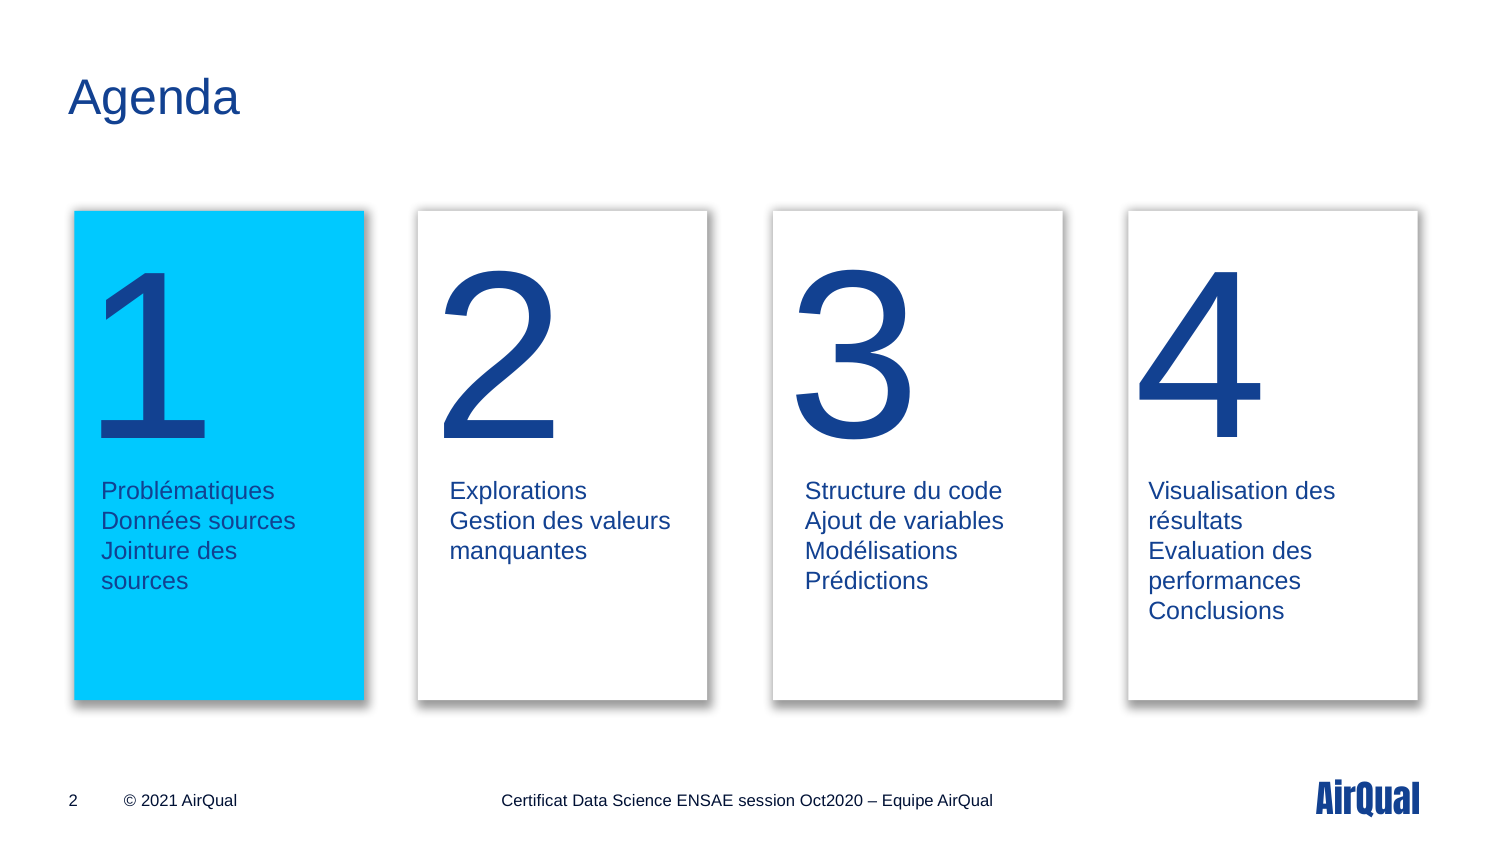

Agenda
3
4
1
2

Problématiques
Données sources
Jointure des sources
Explorations
Gestion des valeurs manquantes
Structure du code
Ajout de variables
Modélisations
Prédictions
Visualisation des résultats
Evaluation des performances
Conclusions
Certificat Data Science ENSAE session Oct2020 – Equipe AirQual